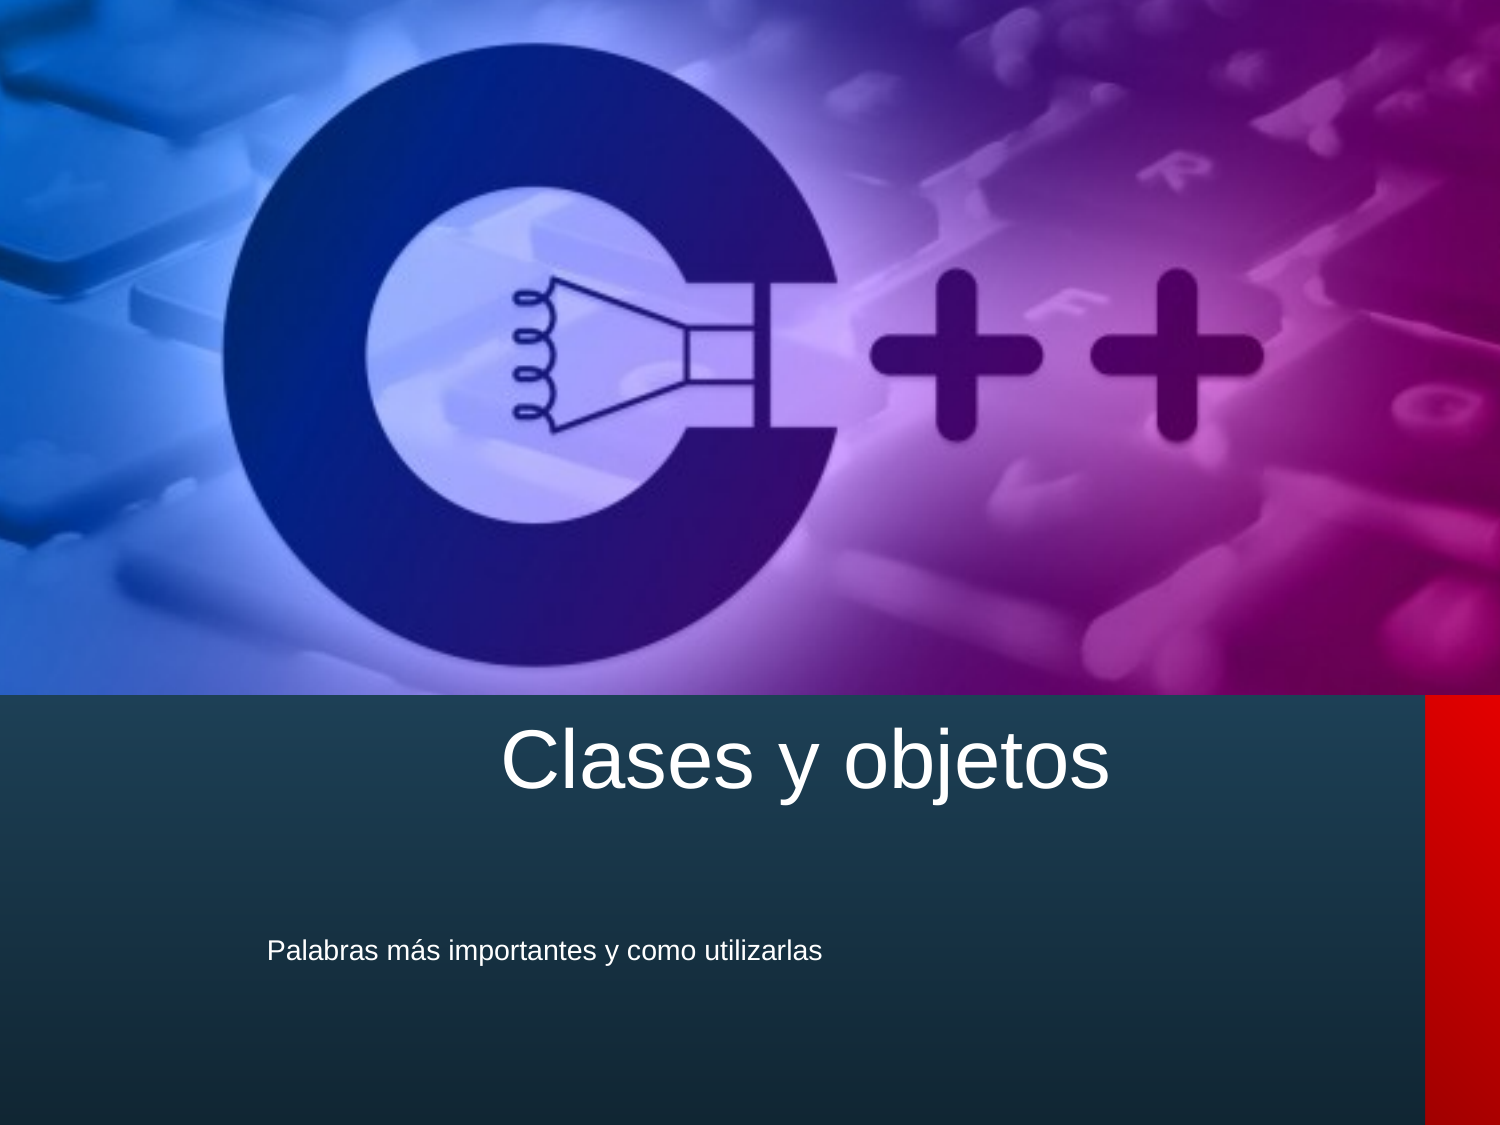

# Clases y objetos
Palabras más importantes y como utilizarlas